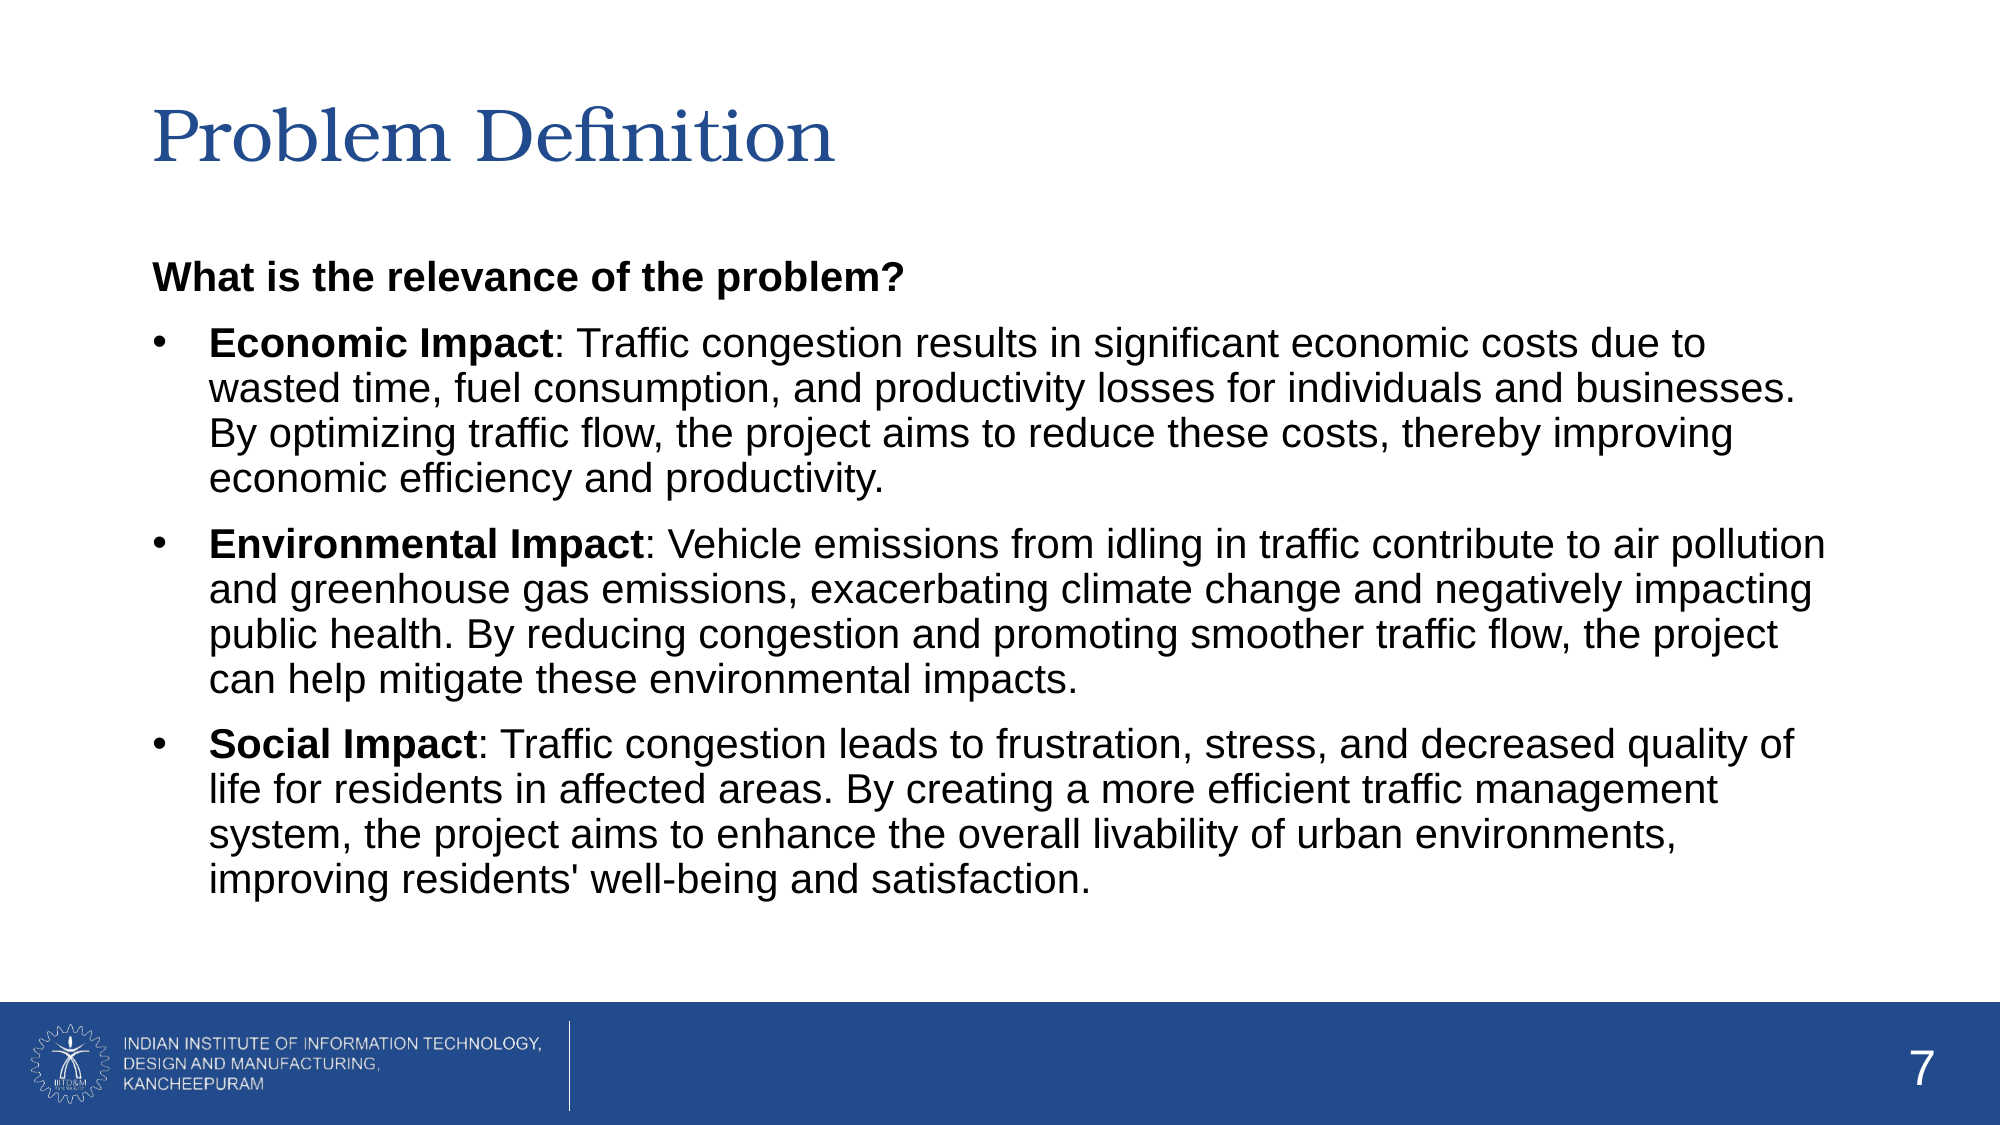

# Problem Definition
What is the relevance of the problem?
Economic Impact: Traffic congestion results in significant economic costs due to wasted time, fuel consumption, and productivity losses for individuals and businesses. By optimizing traffic flow, the project aims to reduce these costs, thereby improving economic efficiency and productivity.
Environmental Impact: Vehicle emissions from idling in traffic contribute to air pollution and greenhouse gas emissions, exacerbating climate change and negatively impacting public health. By reducing congestion and promoting smoother traffic flow, the project can help mitigate these environmental impacts.
Social Impact: Traffic congestion leads to frustration, stress, and decreased quality of life for residents in affected areas. By creating a more efficient traffic management system, the project aims to enhance the overall livability of urban environments, improving residents' well-being and satisfaction.
7